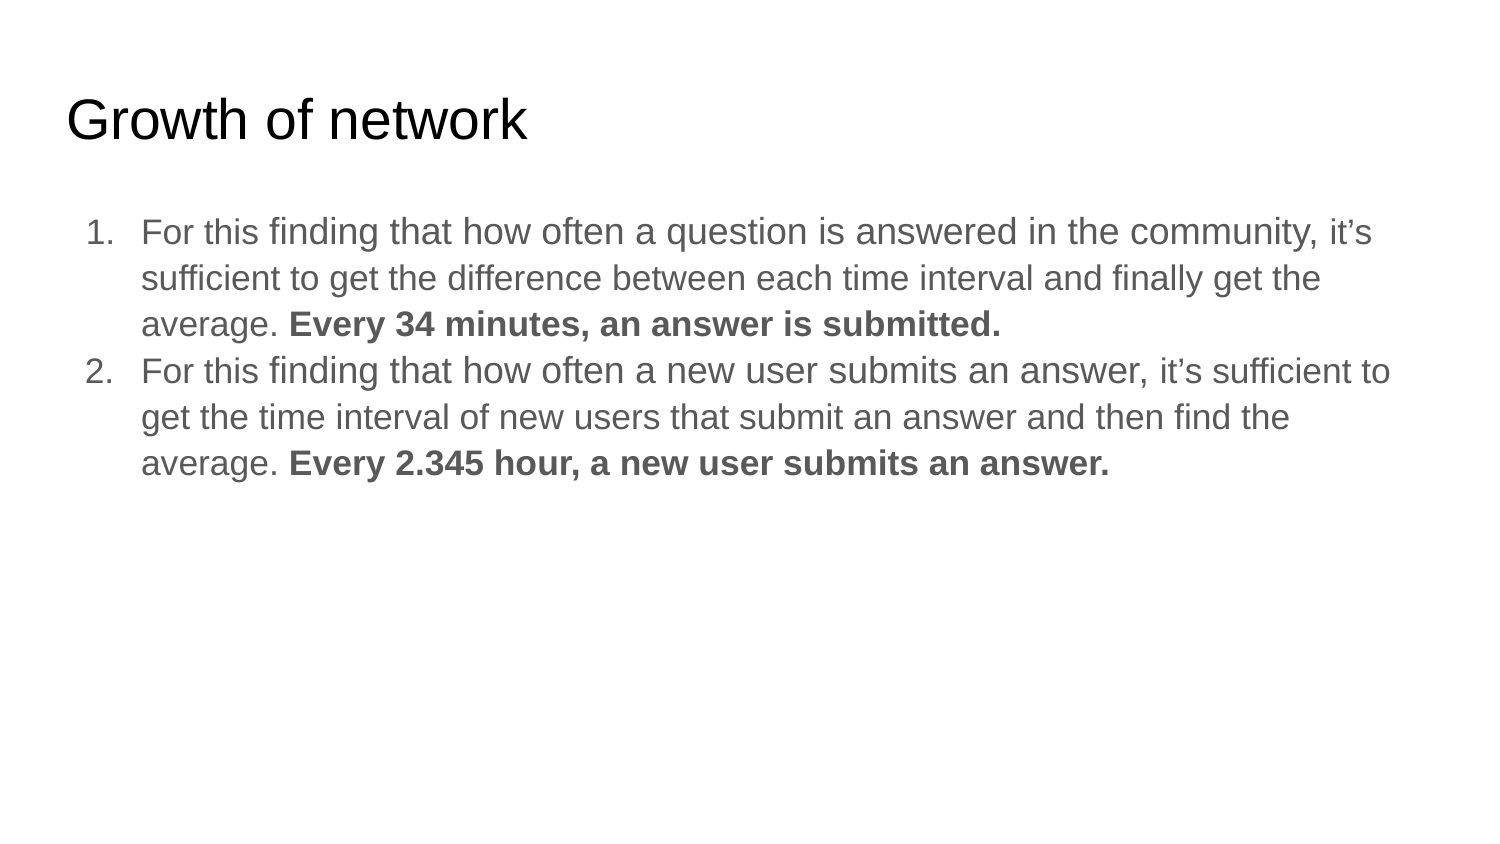

# Growth of network
For this finding that how often a question is answered in the community, it’s sufficient to get the difference between each time interval and finally get the average. Every 34 minutes, an answer is submitted.
For this finding that how often a new user submits an answer, it’s sufficient to get the time interval of new users that submit an answer and then find the average. Every 2.345 hour, a new user submits an answer.